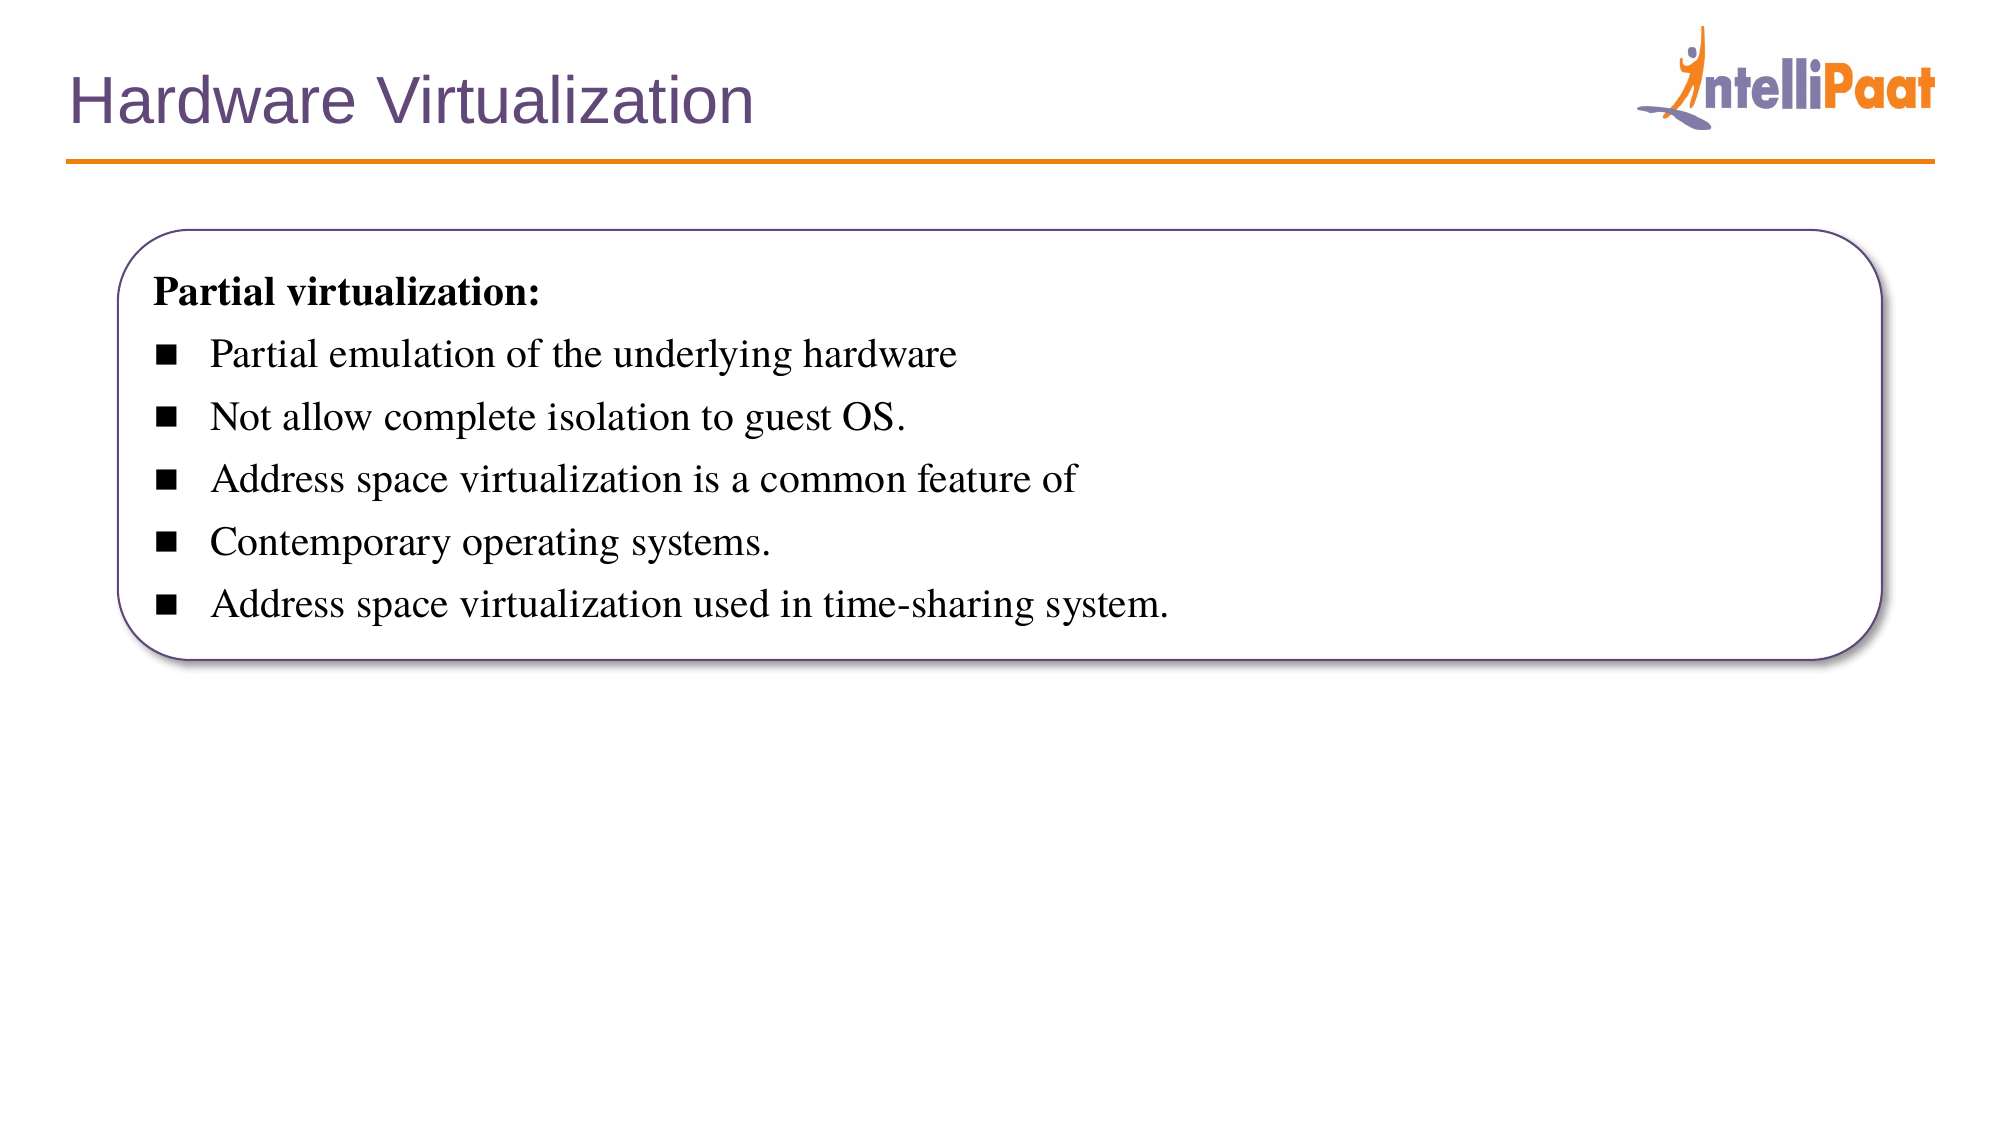

Hardware Virtualization
Partial virtualization:
Partial emulation of the underlying hardware
Not allow complete isolation to guest OS.
Address space virtualization is a common feature of
Contemporary operating systems.
Address space virtualization used in time-sharing system.